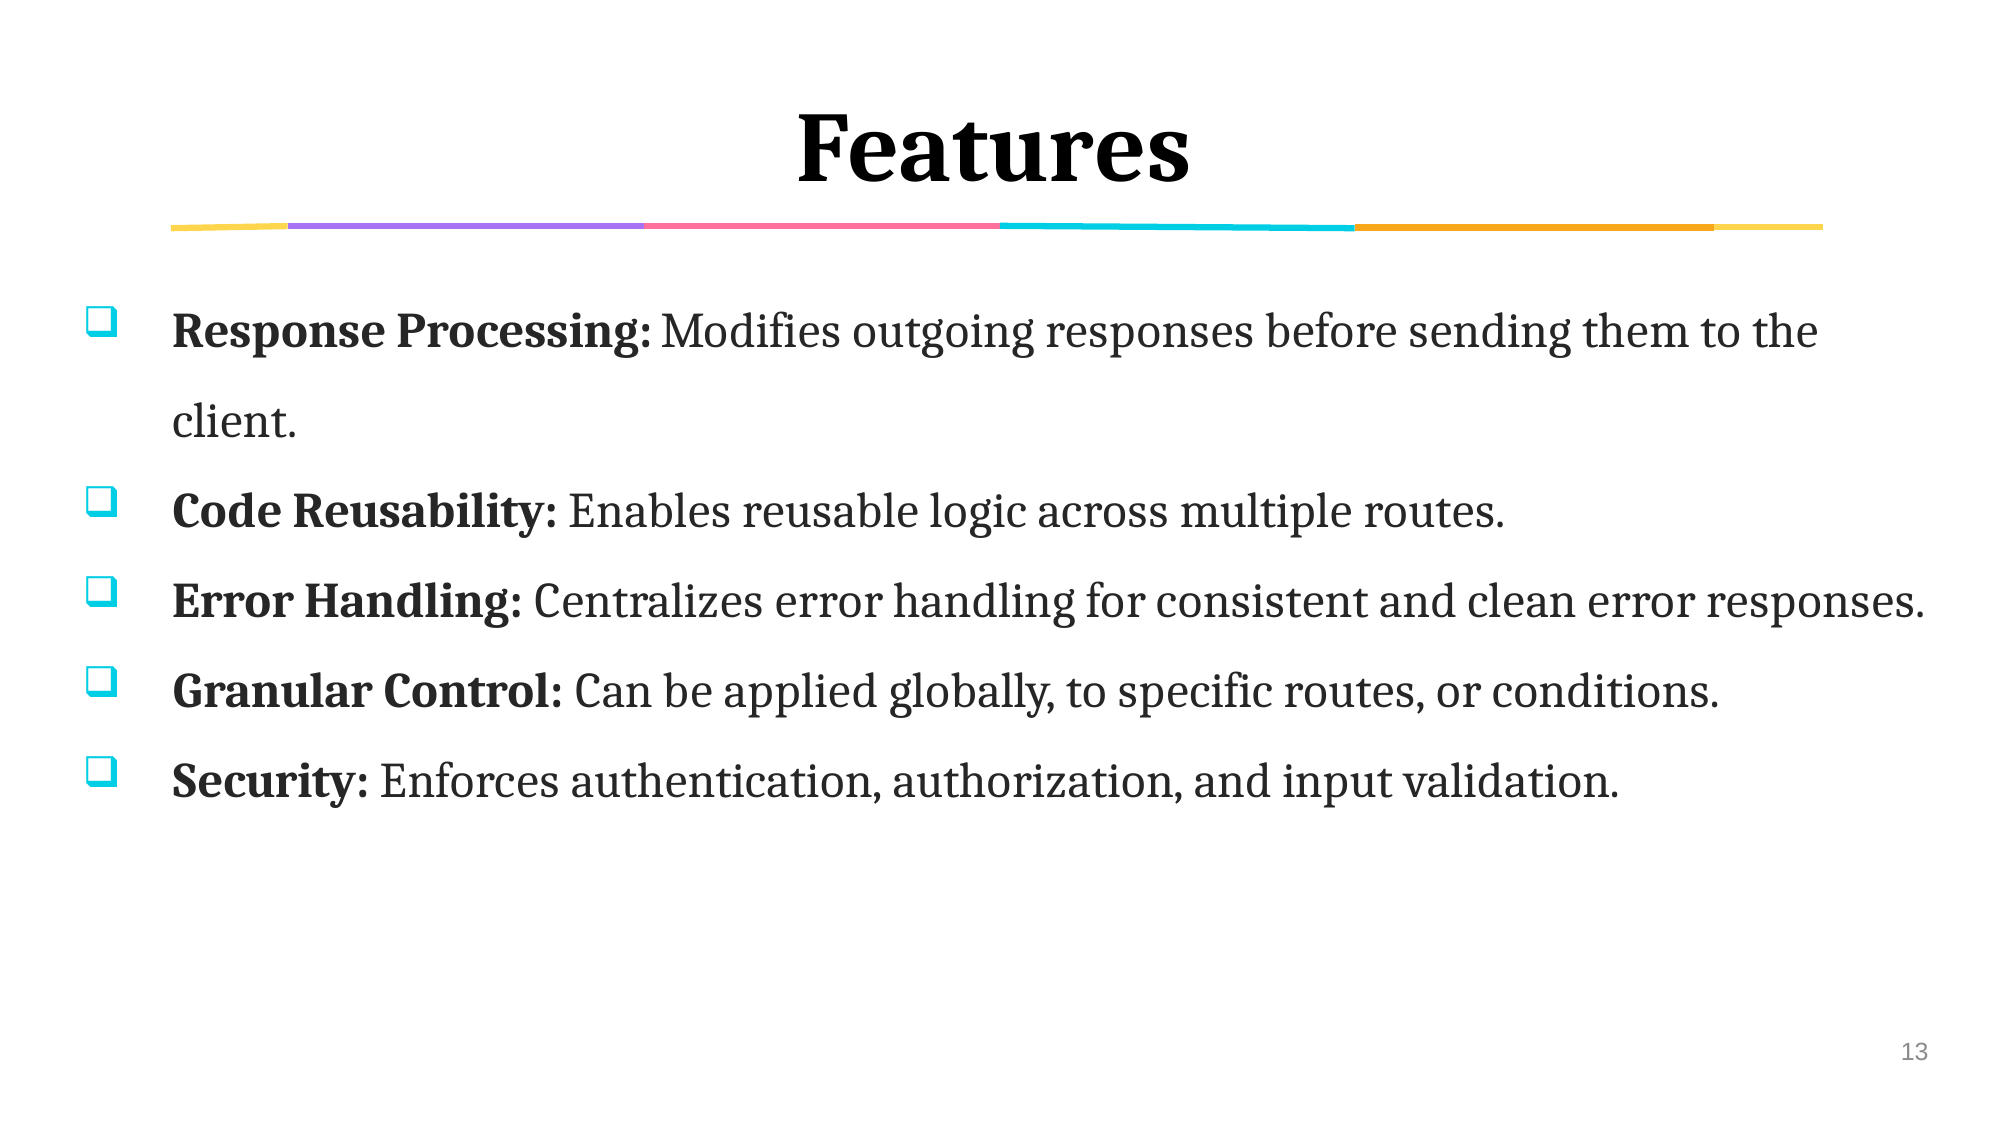

# Features
Response Processing: Modifies outgoing responses before sending them to the client.
Code Reusability: Enables reusable logic across multiple routes.
Error Handling: Centralizes error handling for consistent and clean error responses.
Granular Control: Can be applied globally, to specific routes, or conditions.
Security: Enforces authentication, authorization, and input validation.
13